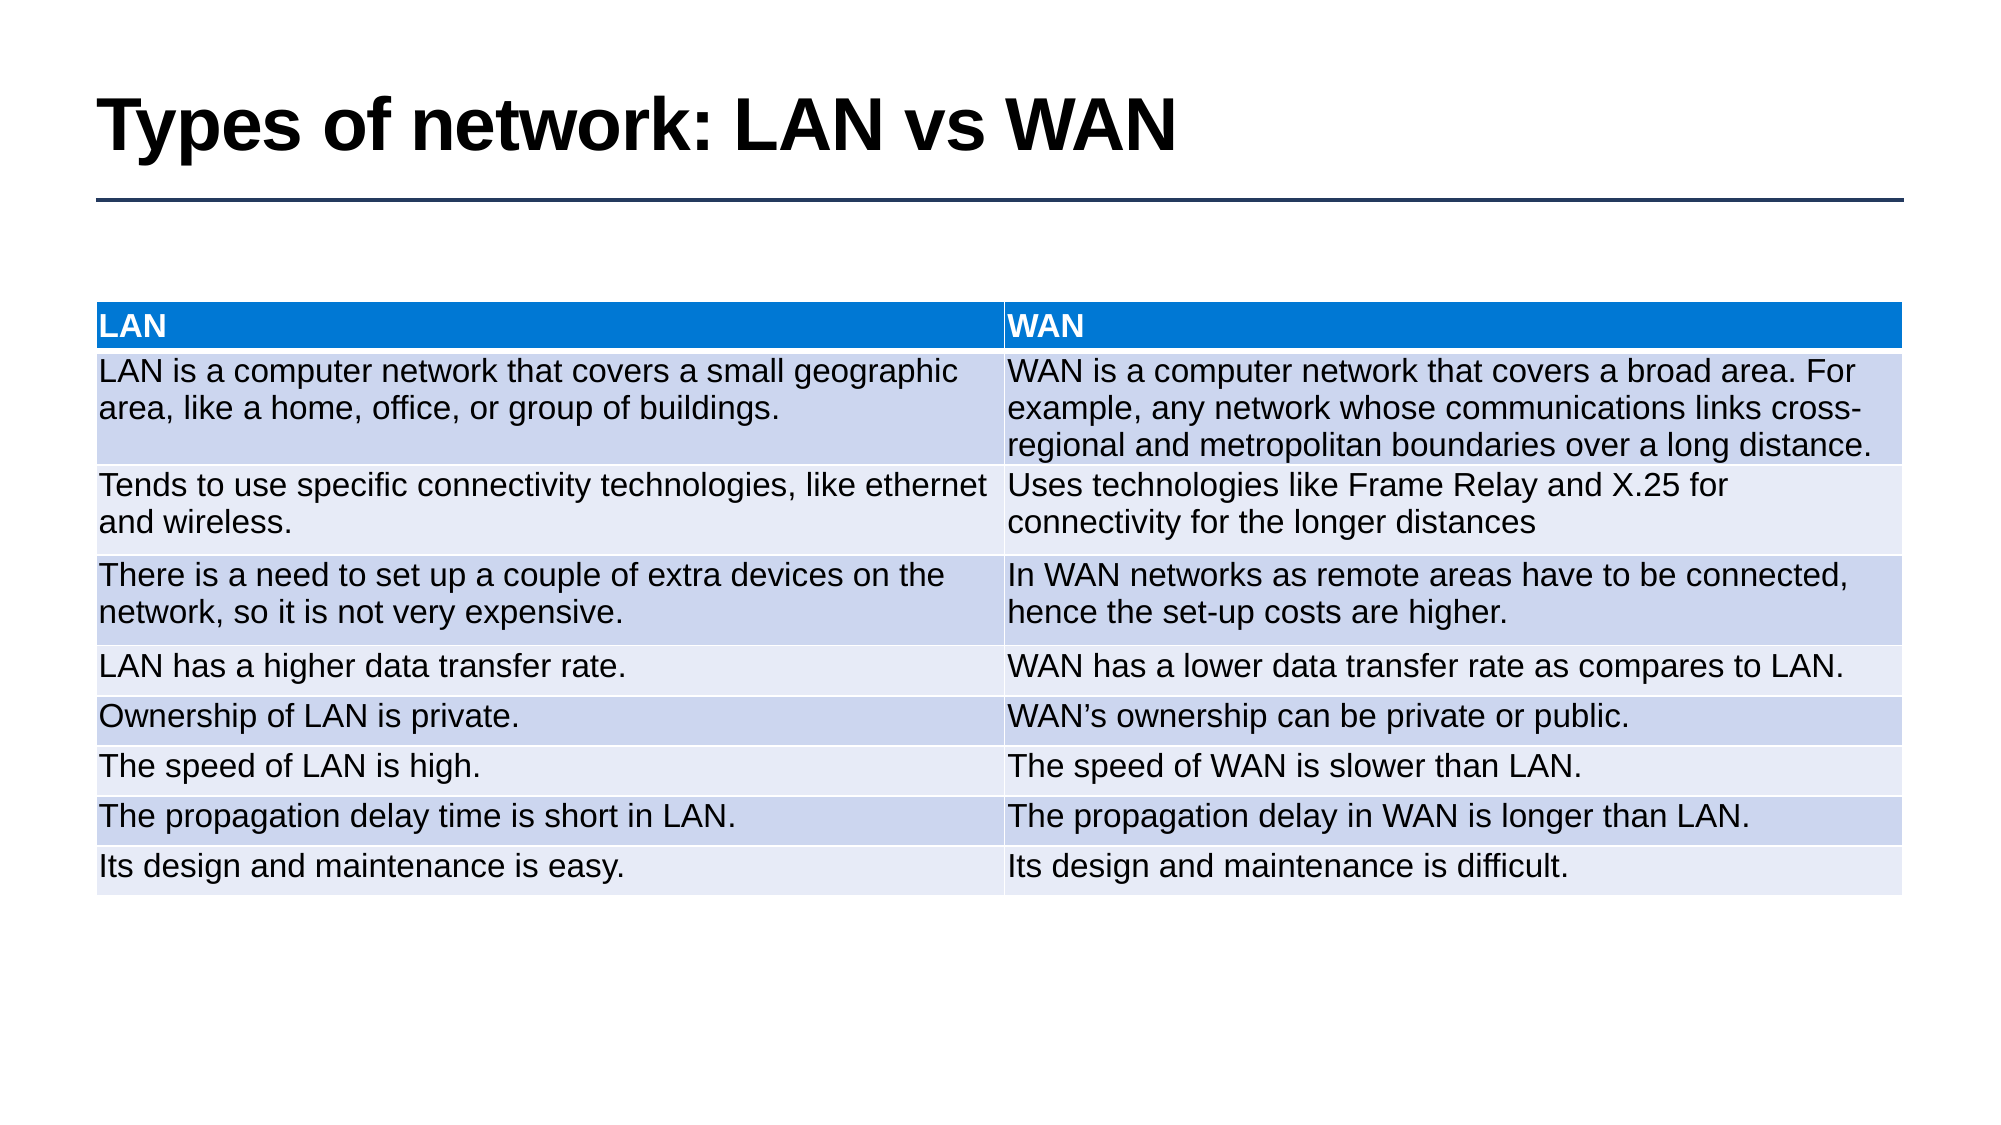

# Types of network: LAN vs WAN
| LAN | WAN |
| --- | --- |
| LAN is a computer network that covers a small geographic area, like a home, office, or group of buildings. | WAN is a computer network that covers a broad area. For example, any network whose communications links cross-regional and metropolitan boundaries over a long distance. |
| Tends to use specific connectivity technologies, like ethernet and wireless. | Uses technologies like Frame Relay and X.25 for connectivity for the longer distances |
| There is a need to set up a couple of extra devices on the network, so it is not very expensive. | In WAN networks as remote areas have to be connected, hence the set-up costs are higher. |
| LAN has a higher data transfer rate. | WAN has a lower data transfer rate as compares to LAN. |
| Ownership of LAN is private. | WAN’s ownership can be private or public. |
| The speed of LAN is high. | The speed of WAN is slower than LAN. |
| The propagation delay time is short in LAN. | The propagation delay in WAN is longer than LAN. |
| Its design and maintenance is easy. | Its design and maintenance is difficult. |